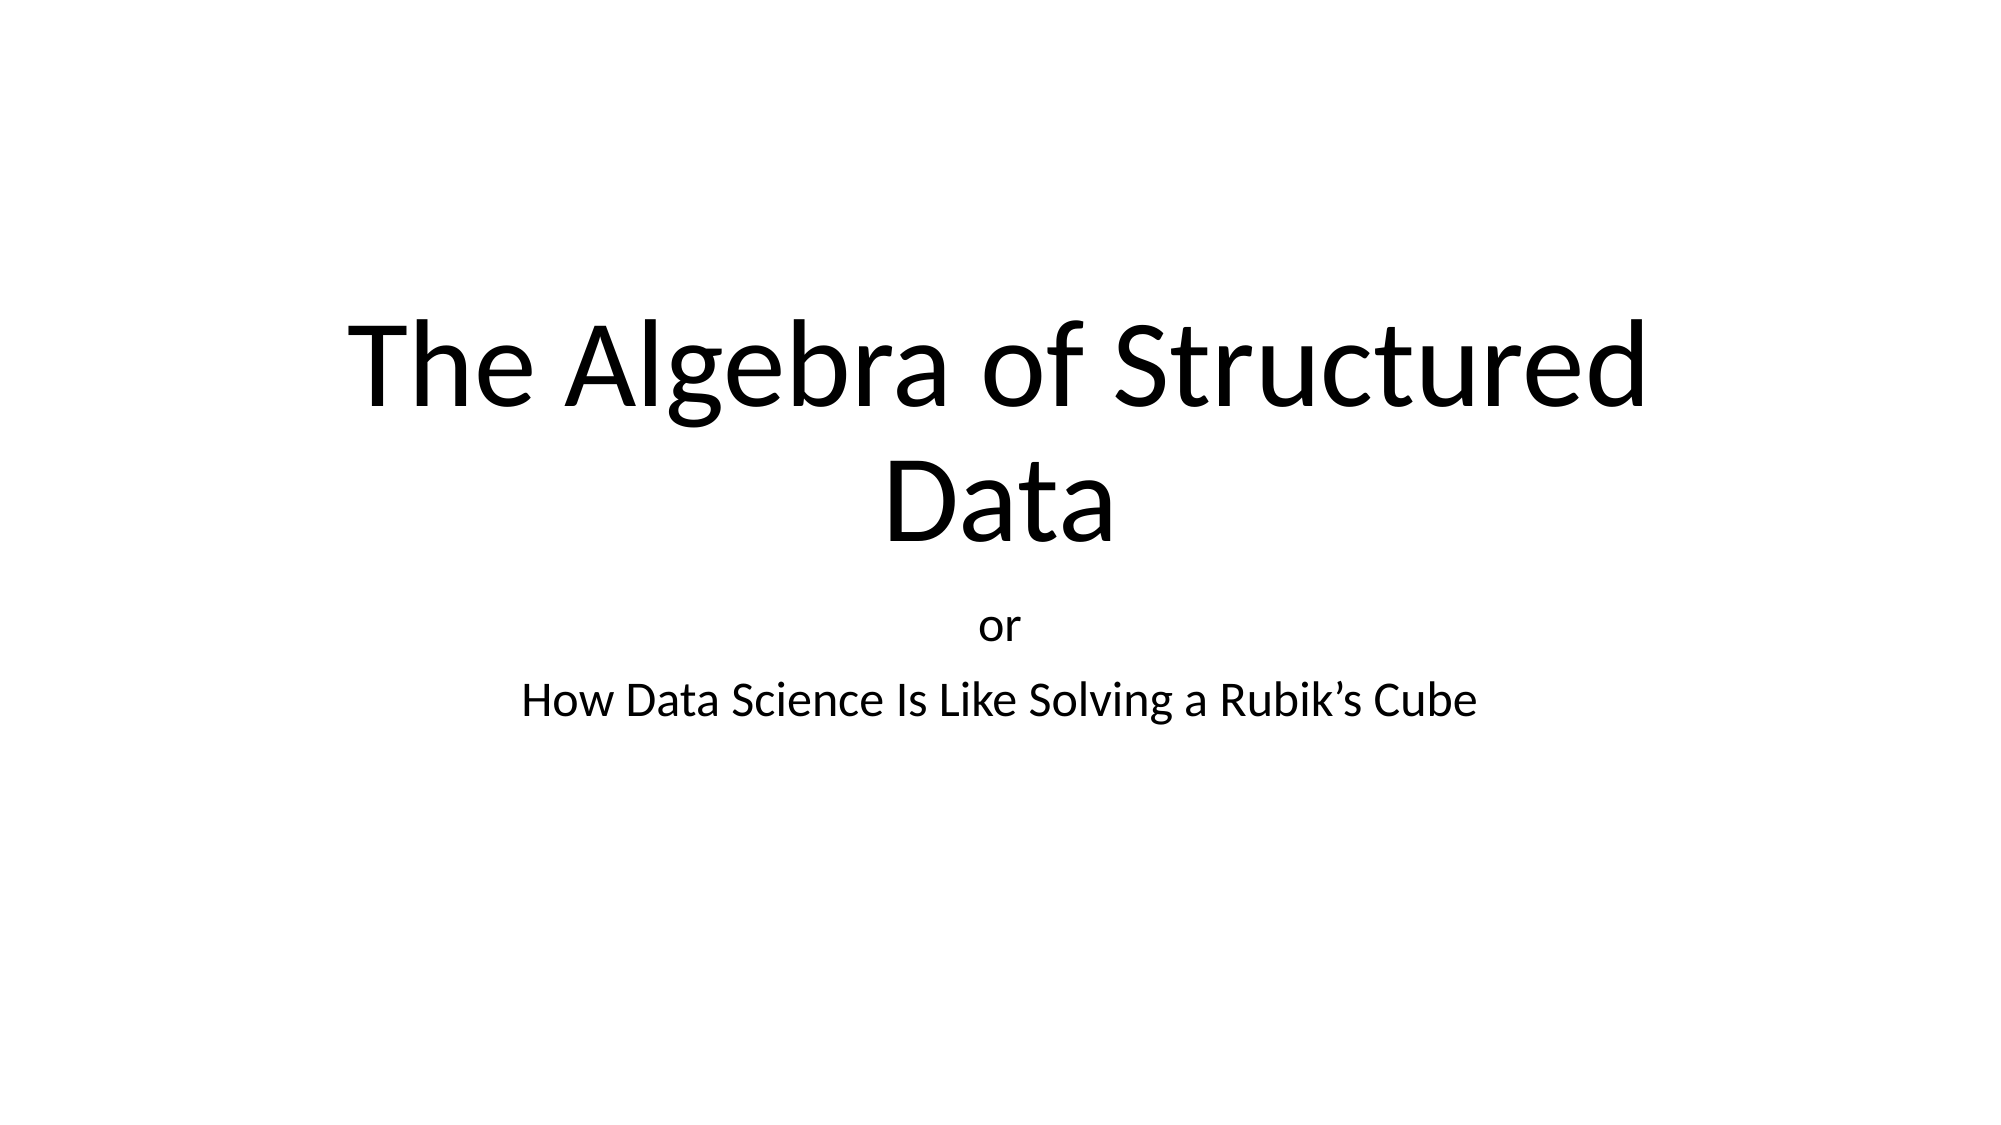

# The Algebra of Structured Data
or
How Data Science Is Like Solving a Rubik’s Cube